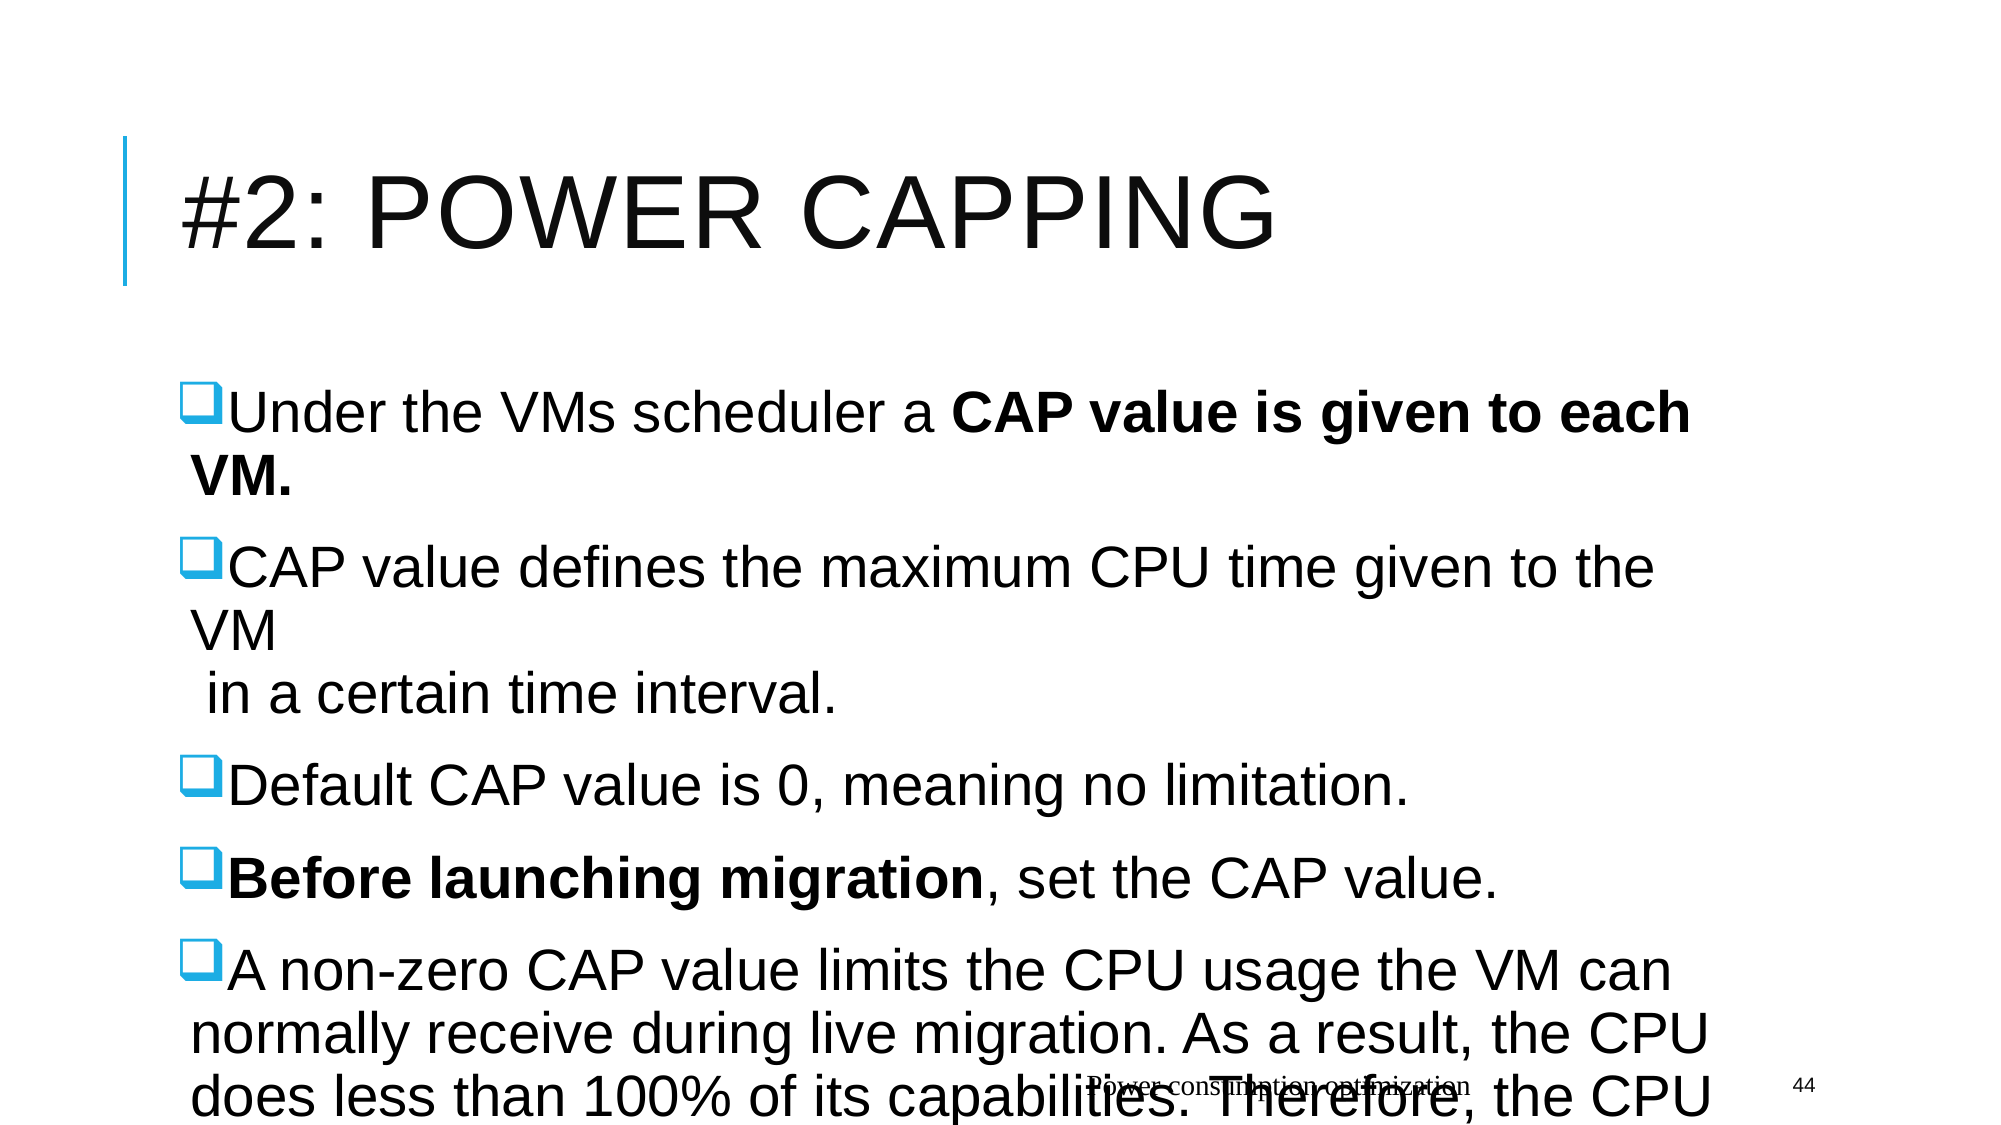

# #2: Power Capping
Under the VMs scheduler a CAP value is given to each VM.
CAP value defines the maximum CPU time given to the VM
 in a certain time interval.
Default CAP value is 0, meaning no limitation.
Before launching migration, set the CAP value.
A non-zero CAP value limits the CPU usage the VM can normally receive during live migration. As a result, the CPU does less than 100% of its capabilities. Therefore, the CPU consumes less power.
Power consumption optimization
44